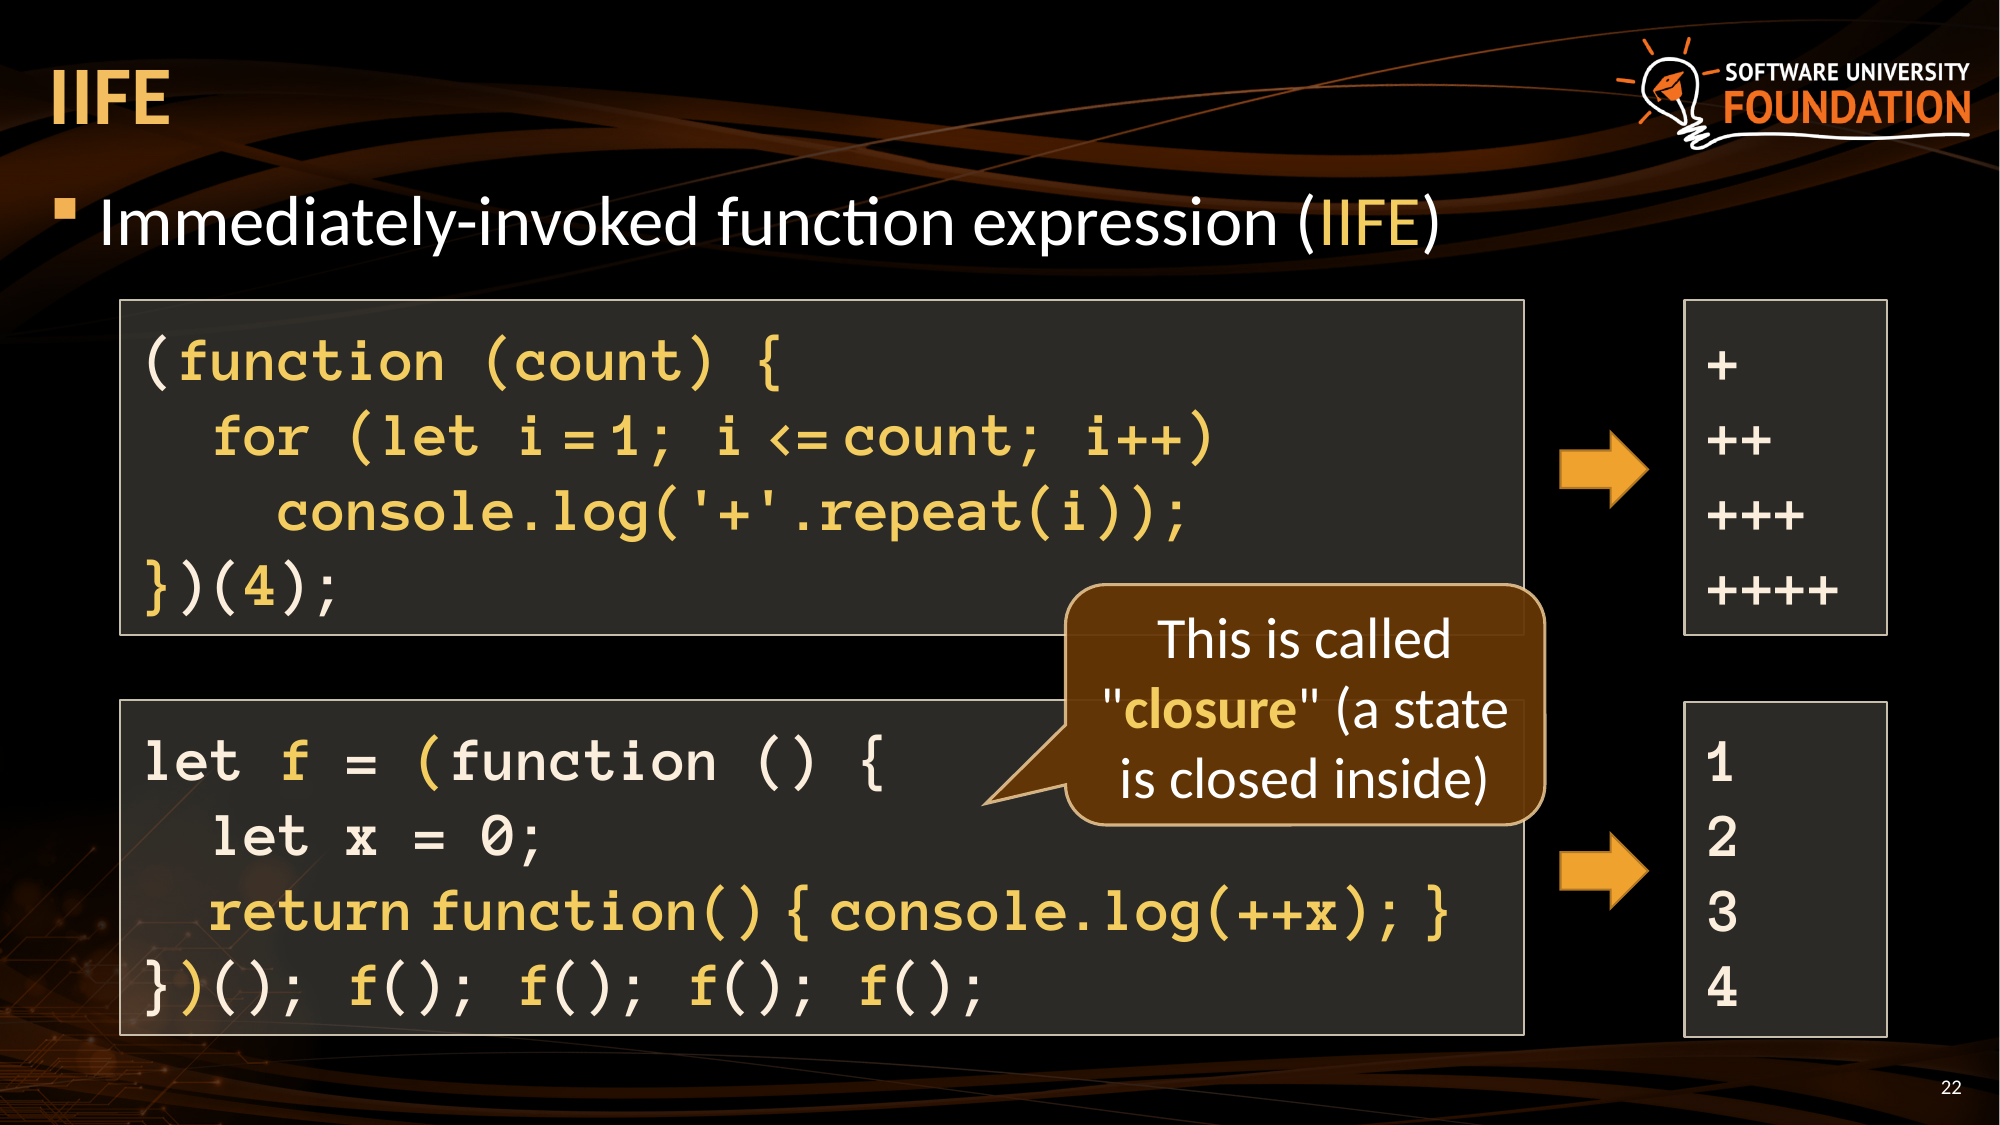

# IIFE
Immediately-invoked function expression (IIFE)
(function (count) {
  for (let i = 1; i <= count; i++)
    console.log('+'.repeat(i));
})(4);
+
++
+++
++++

This is called "closure" (a state is closed inside)
let f = (function () {
  let x = 0;
  return function() { console.log(++x); }
})(); f(); f(); f(); f();
1
2
3
4

22